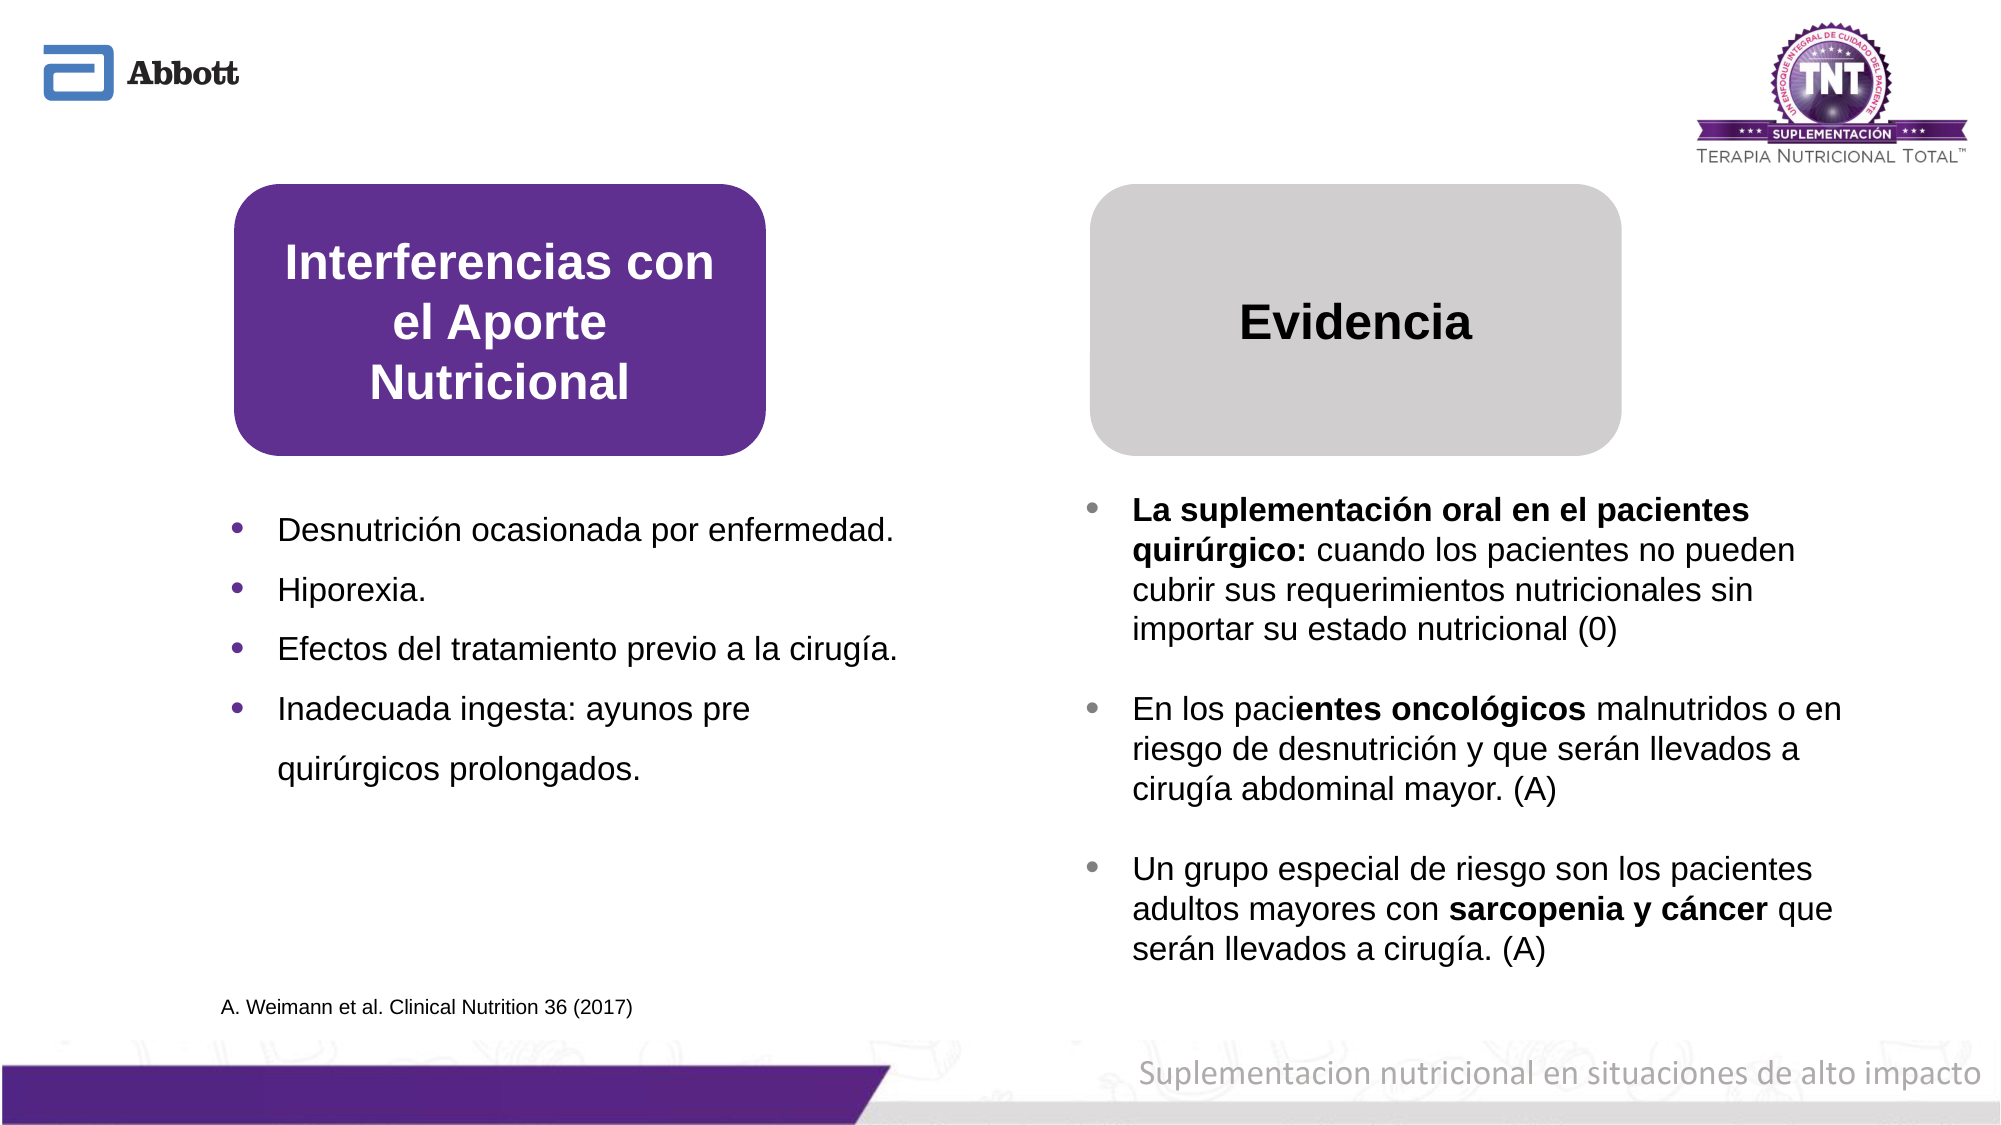

Interferencias con el Aporte Nutricional
Evidencia
Desnutrición ocasionada por enfermedad.
Hiporexia.
Efectos del tratamiento previo a la cirugía.
Inadecuada ingesta: ayunos pre quirúrgicos prolongados.
La suplementación oral en el pacientes quirúrgico: cuando los pacientes no pueden cubrir sus requerimientos nutricionales sin importar su estado nutricional (0)

En los pacientes oncológicos malnutridos o en riesgo de desnutrición y que serán llevados a cirugía abdominal mayor. (A)

Un grupo especial de riesgo son los pacientes adultos mayores con sarcopenia y cáncer que serán llevados a cirugía. (A)

A. Weimann et al. Clinical Nutrition 36 (2017)